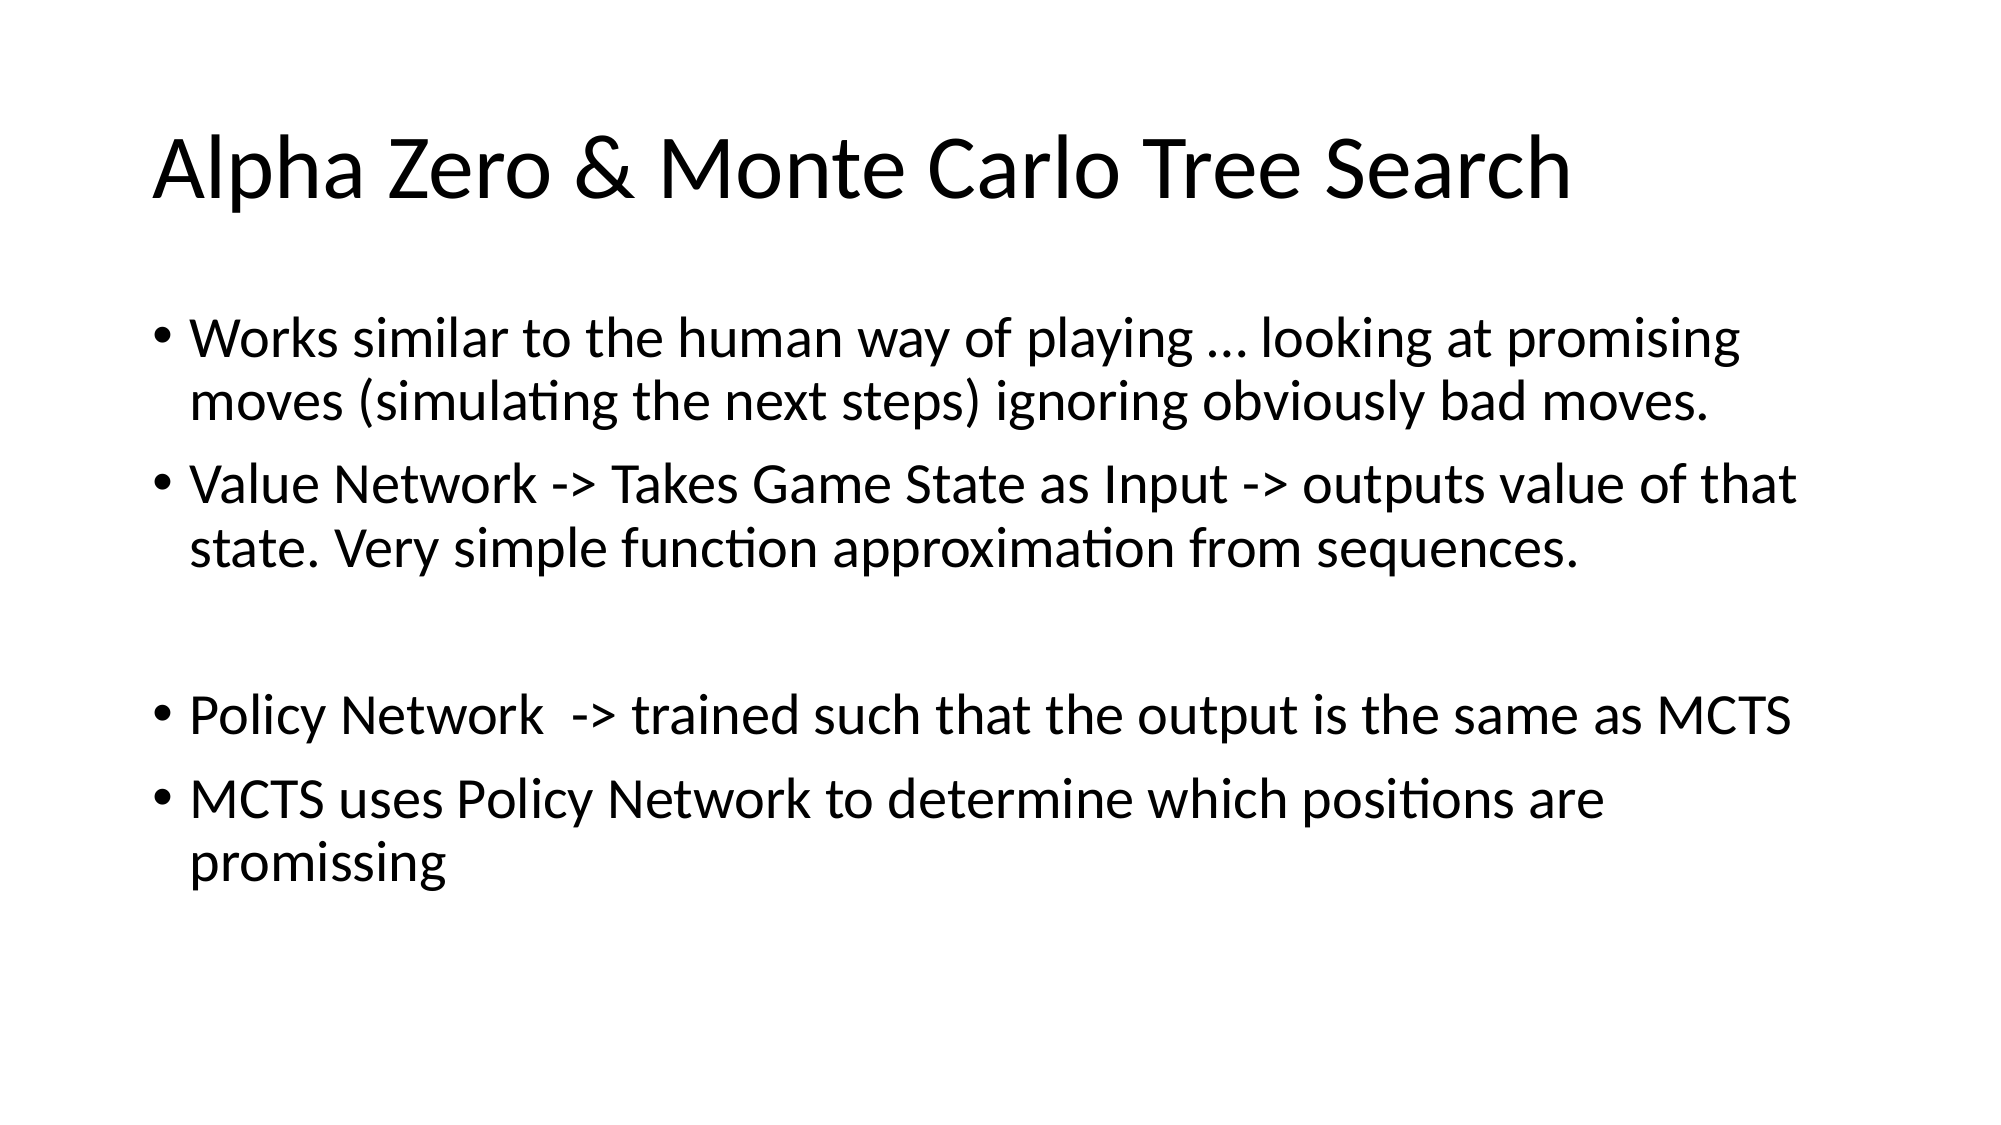

# Alpha Zero & Monte Carlo Tree Search
Works similar to the human way of playing … looking at promising moves (simulating the next steps) ignoring obviously bad moves.
Value Network -> Takes Game State as Input -> outputs value of that state. Very simple function approximation from sequences.

Policy Network  -> trained such that the output is the same as MCTS
MCTS uses Policy Network to determine which positions are promissing